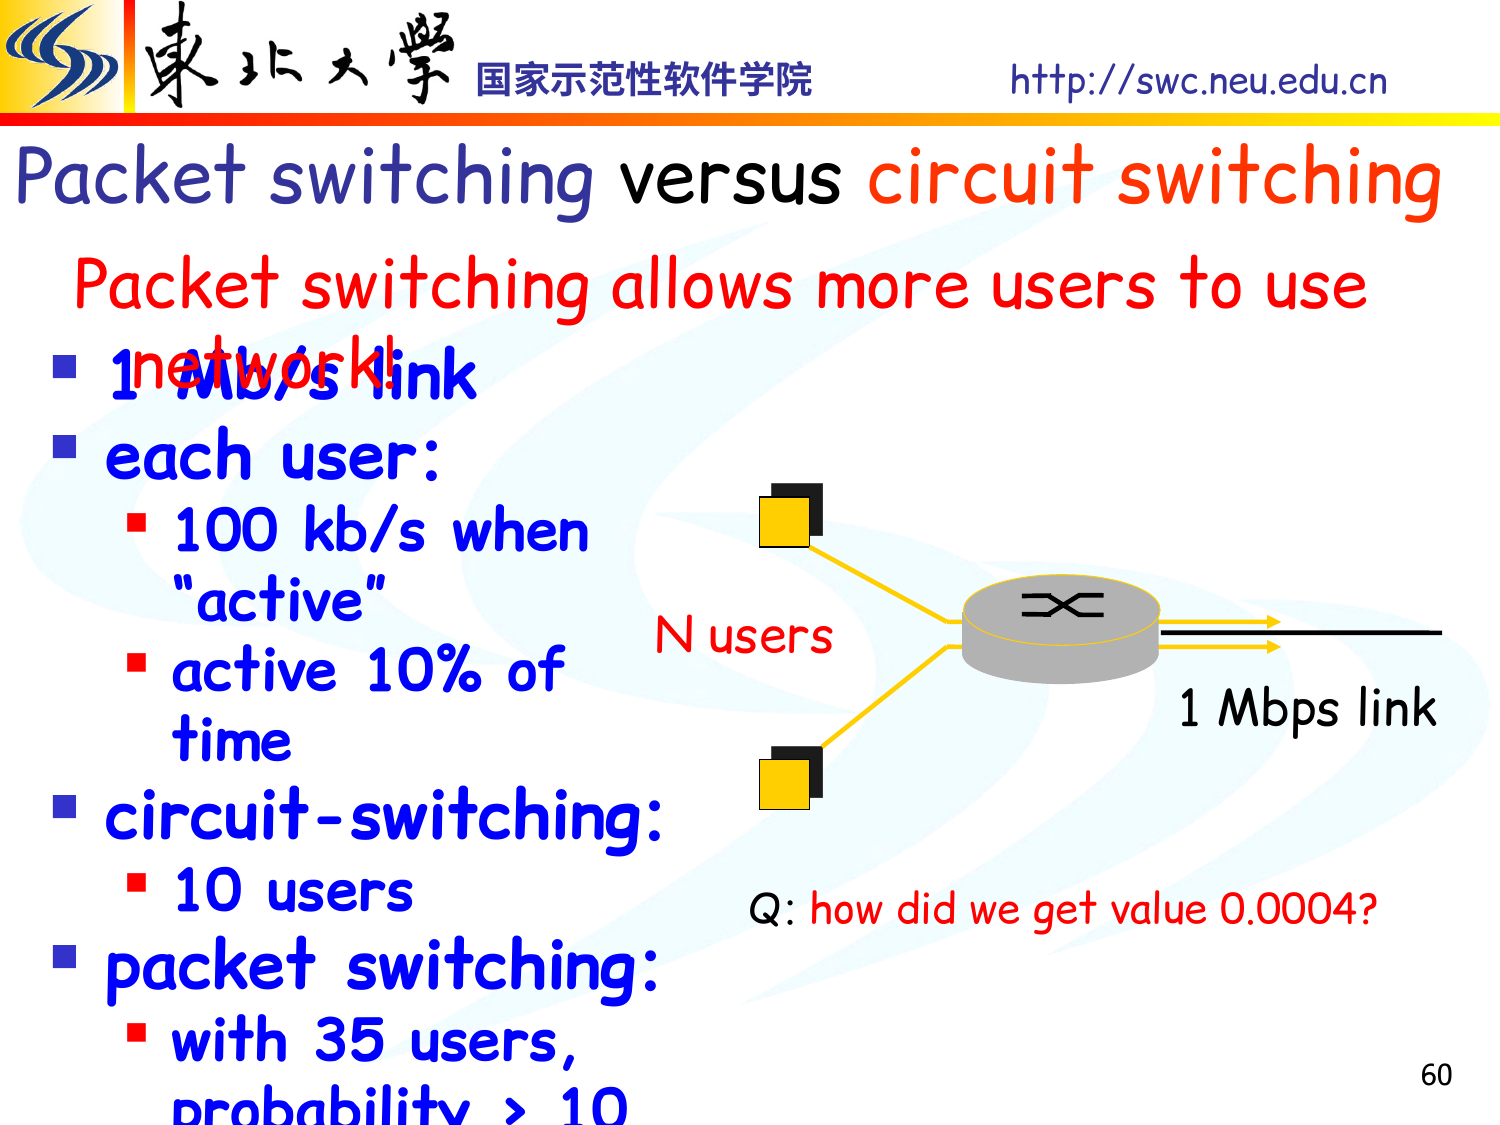

# Packet switching versus circuit switching
Packet switching allows more users to use network!
1 Mb/s link
each user:
100 kb/s when “active”
active 10% of time
circuit-switching:
10 users
packet switching:
with 35 users, probability > 10 active less than .0004

N users

1 Mbps link

Q: how did we get value 0.0004?
60